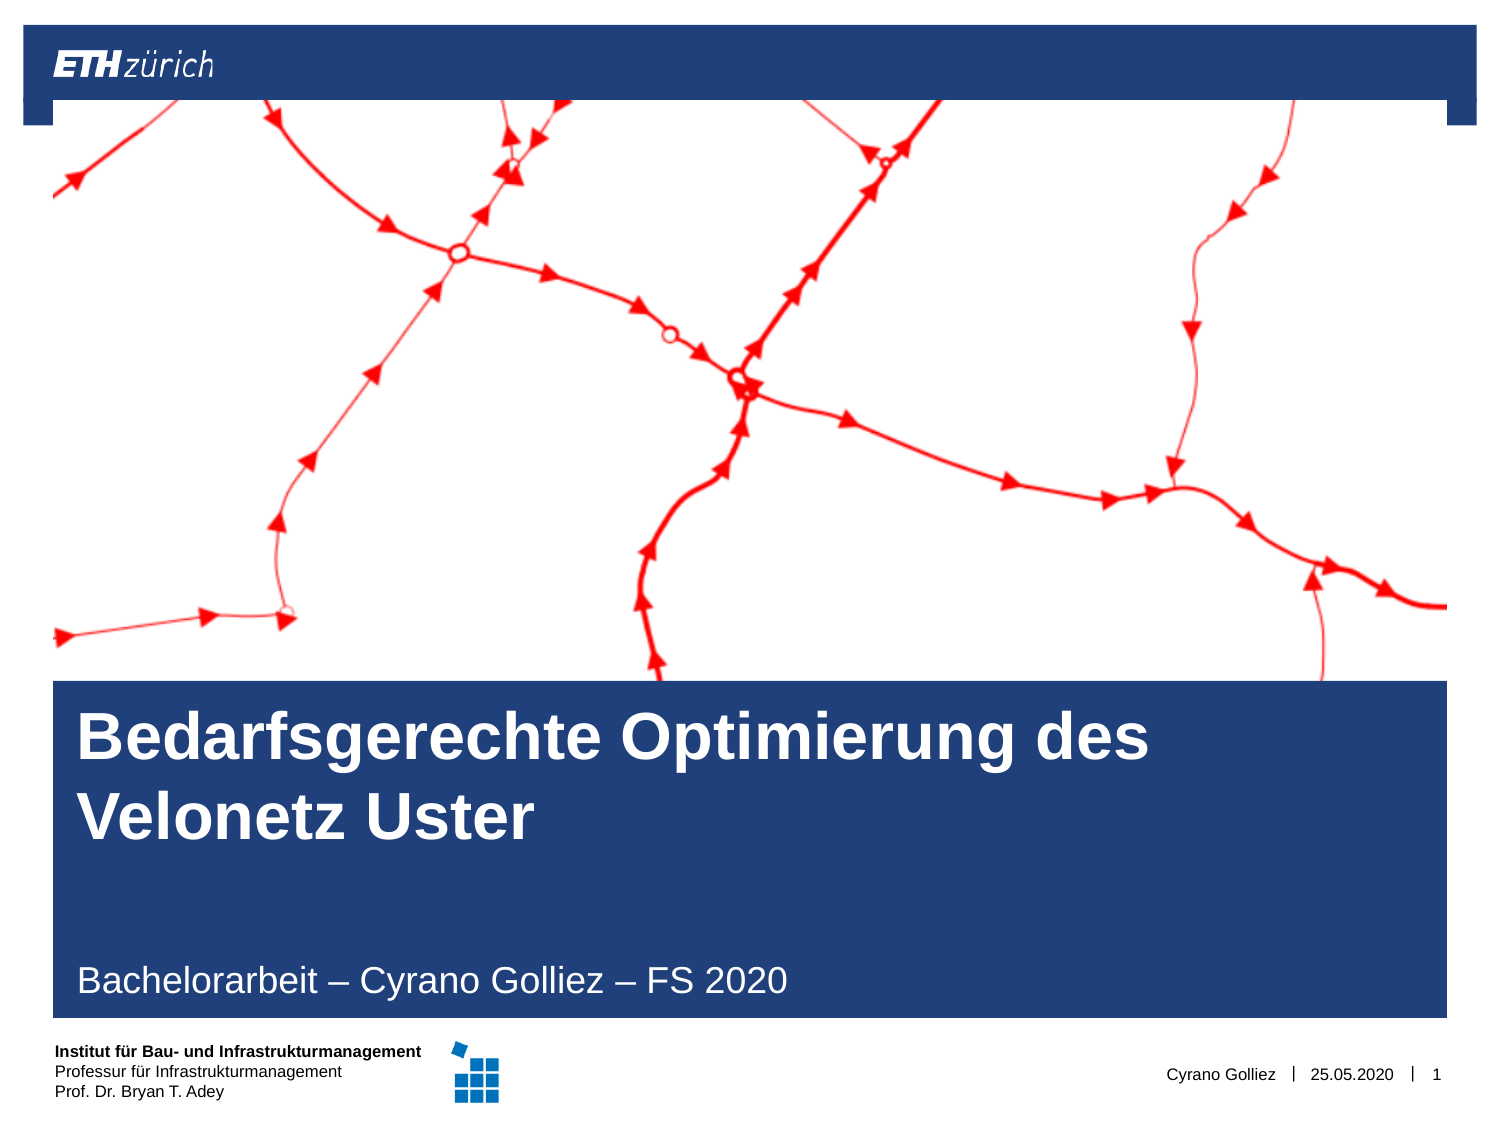

# Bedarfsgerechte Optimierung des Velonetz Uster

Bachelorarbeit – Cyrano Golliez – FS 2020

Cyrano Golliez
25.05.2020
1